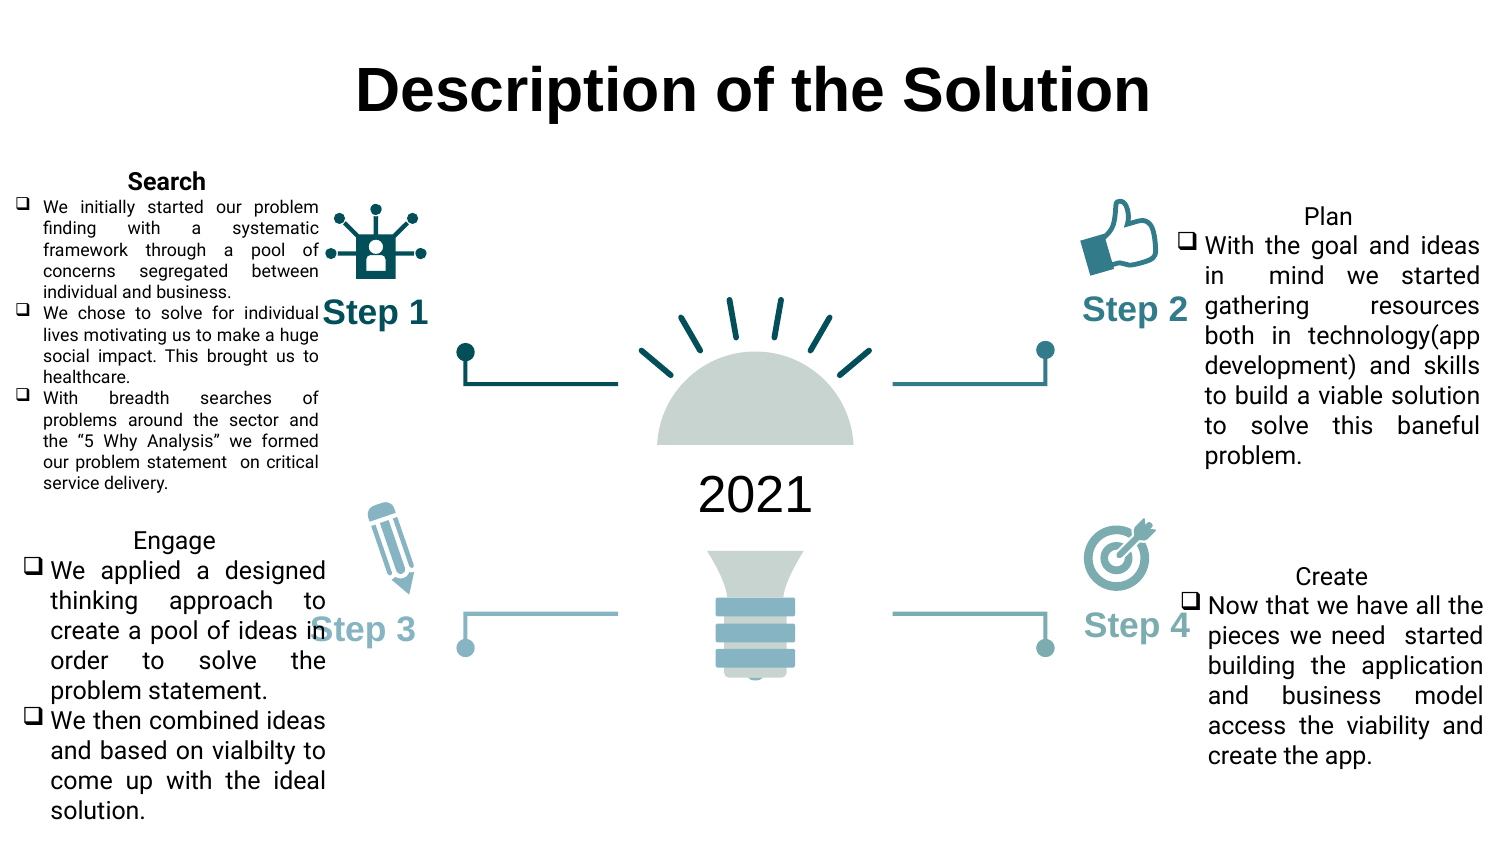

# Description of the Solution
Search
We initially started our problem finding with a systematic framework through a pool of concerns segregated between individual and business.
We chose to solve for individual lives motivating us to make a huge social impact. This brought us to healthcare.
With breadth searches of problems around the sector and the “5 Why Analysis” we formed our problem statement  on critical service delivery.

Step 1

Plan
With the goal and ideas in  mind we started gathering resources both in technology(app development) and skills to build a viable solution to solve this baneful problem.
Step 2

2021

Engage
We applied a designed thinking approach to create a pool of ideas in order to solve the problem statement.
We then combined ideas and based on vialbilty to come up with the ideal solution.
Step 3

Create
Now that we have all the pieces we need  started building the application and business model access the viability and create the app.
Step 4